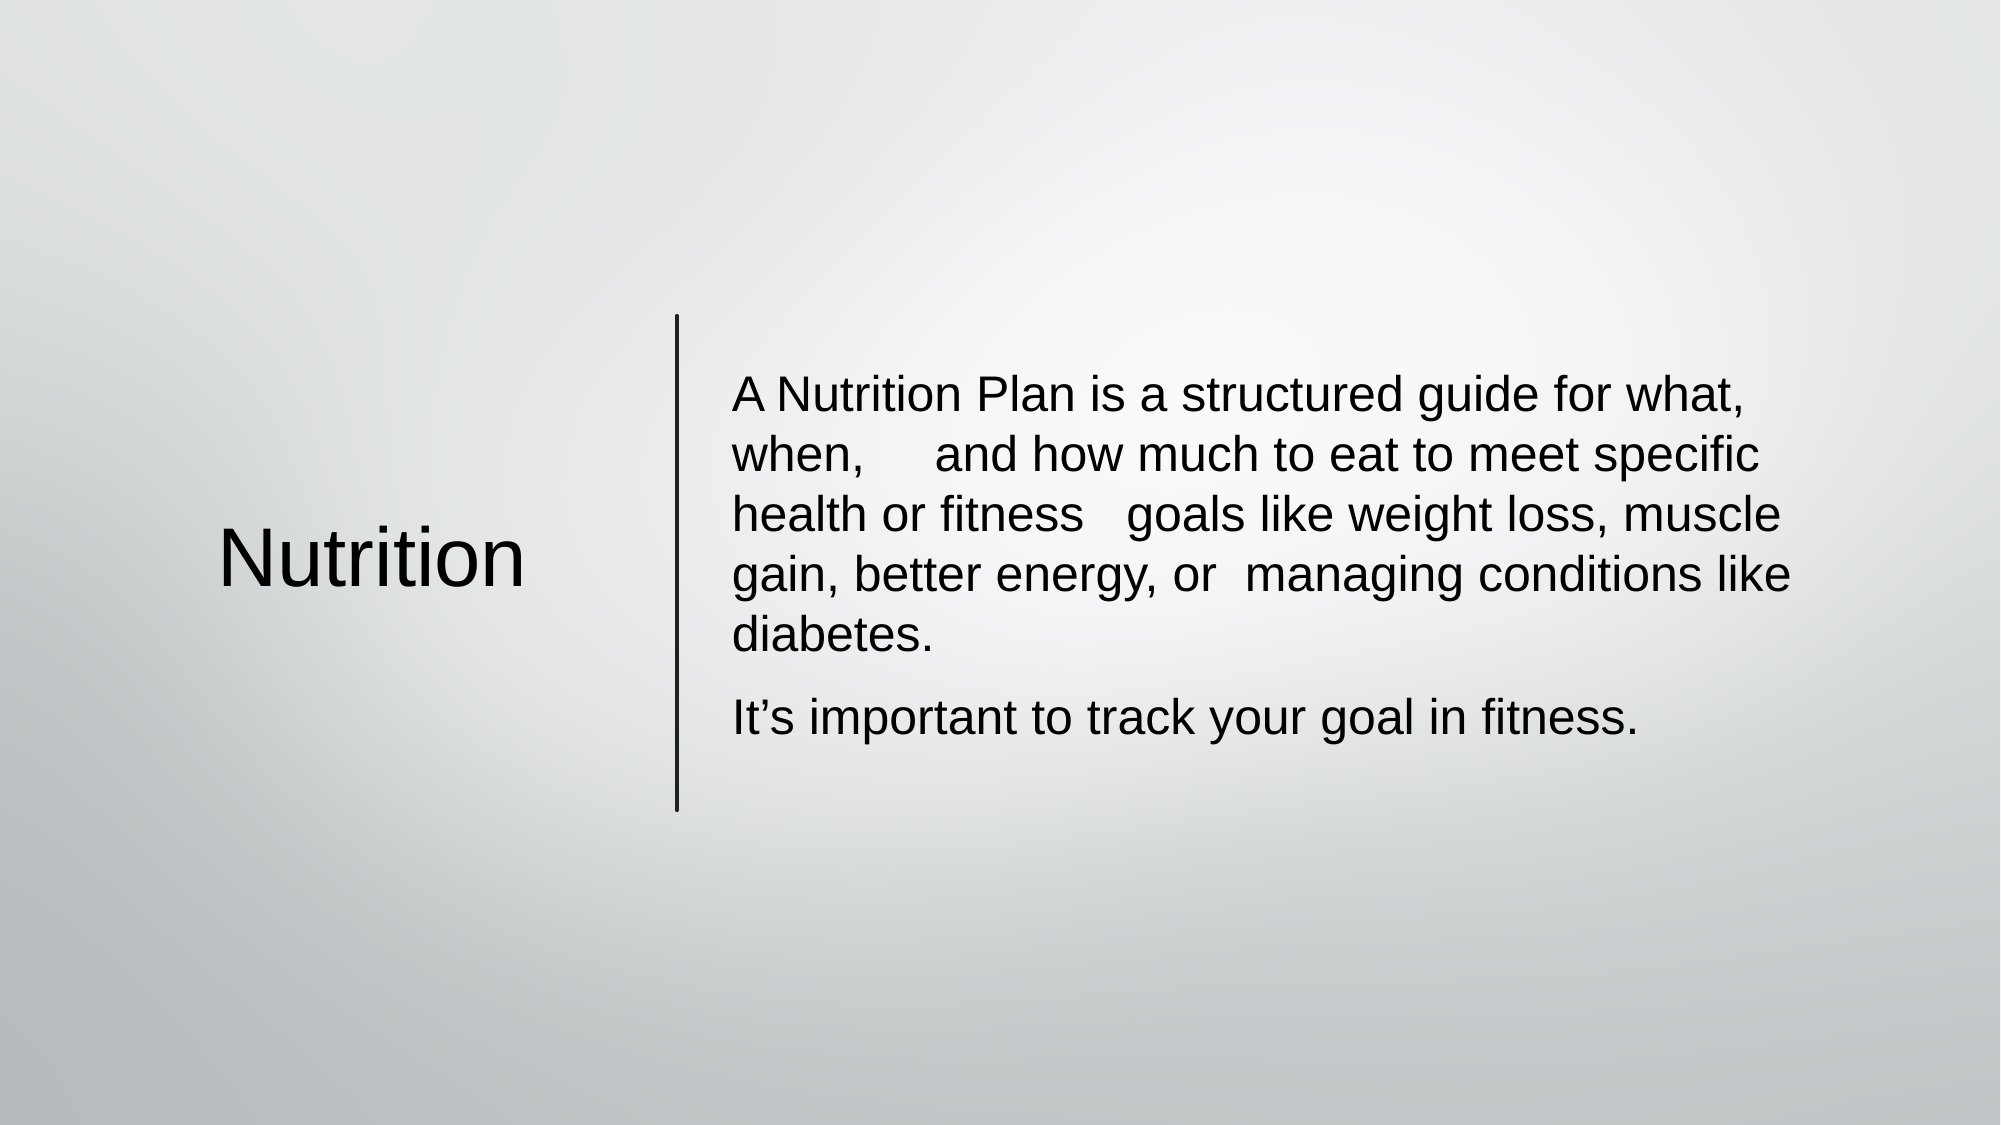

# Nutrition
A Nutrition Plan is a structured guide for what, when,     and how much to eat to meet specific health or fitness   goals like weight loss, muscle gain, better energy, or  managing conditions like diabetes.
It’s important to track your goal in fitness.